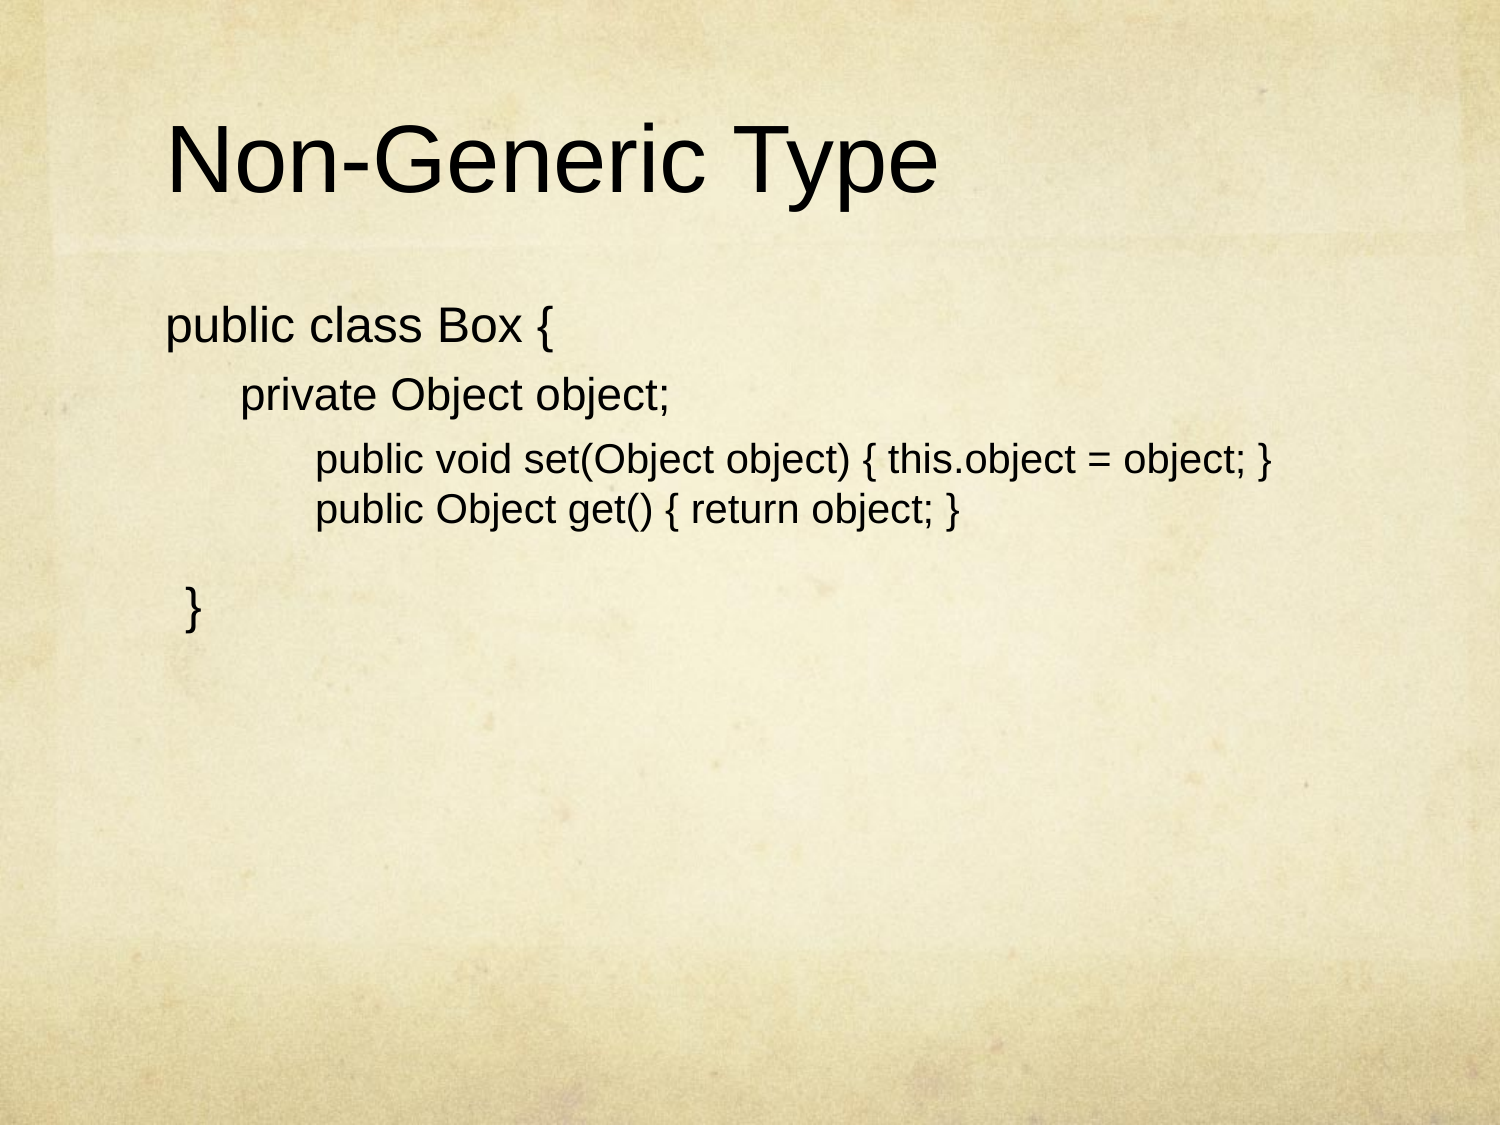

# Non-Generic Type
public class Box {
private Object object;
public void set(Object object) { this.object = object; } public Object get() { return object; }
}